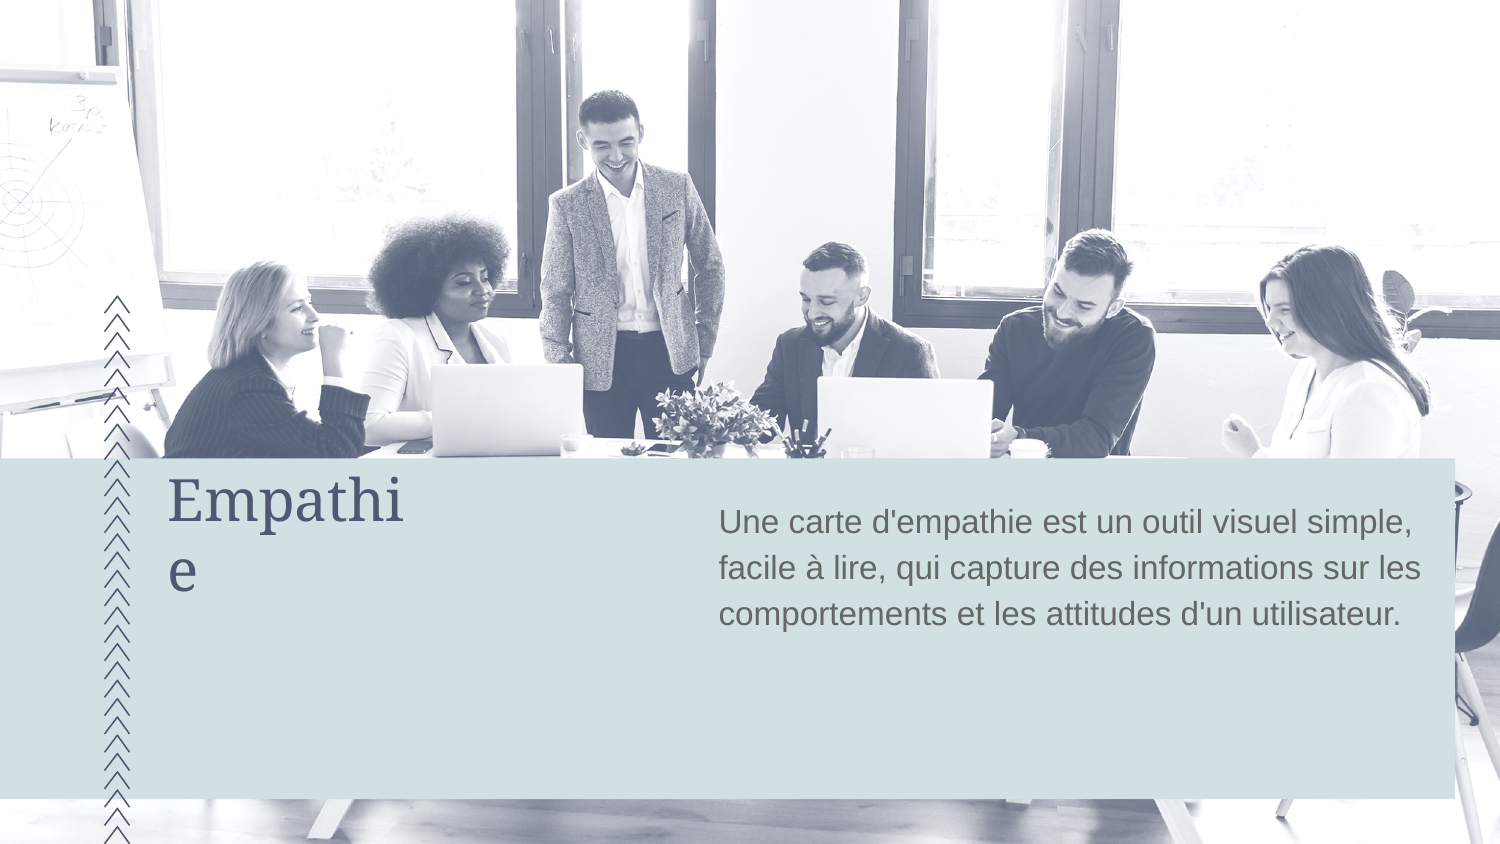

Une carte d'empathie est un outil visuel simple, facile à lire, qui capture des informations sur les comportements et les attitudes d'un utilisateur.
# Empathie